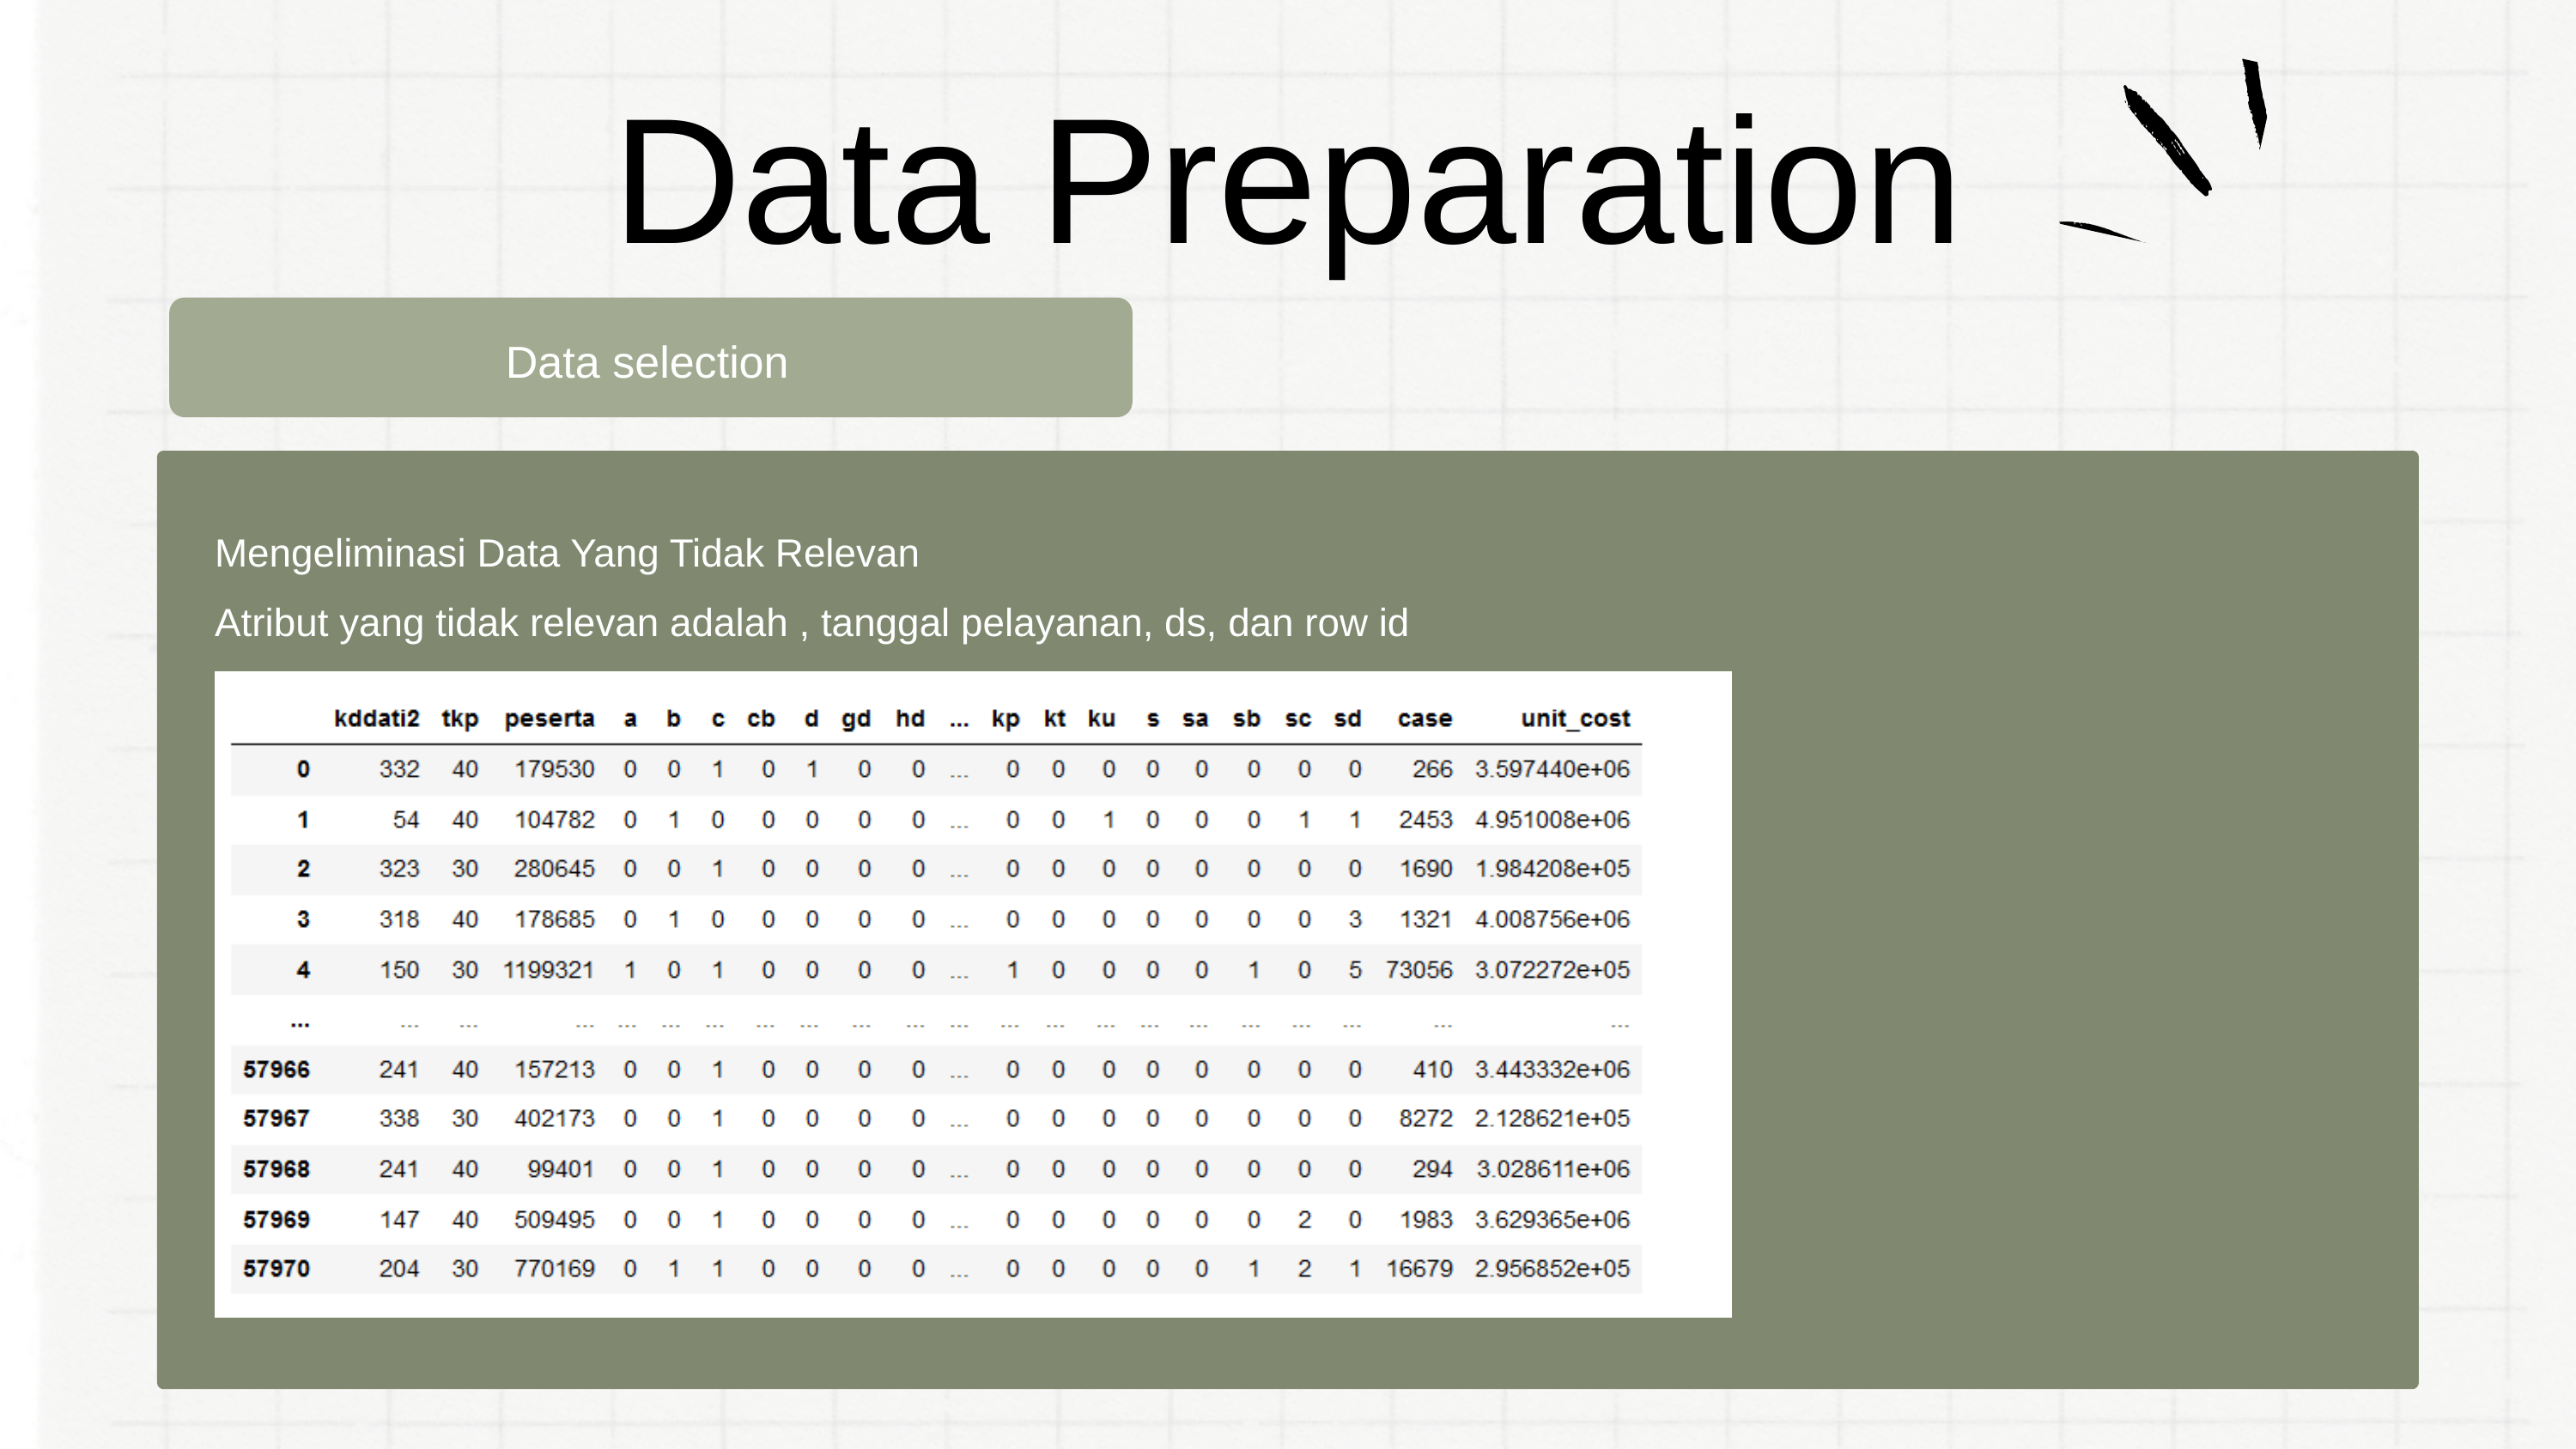

Data Preparation

Data selection

Mengeliminasi Data Yang Tidak Relevan
Atribut yang tidak relevan adalah , tanggal pelayanan, ds, dan row id